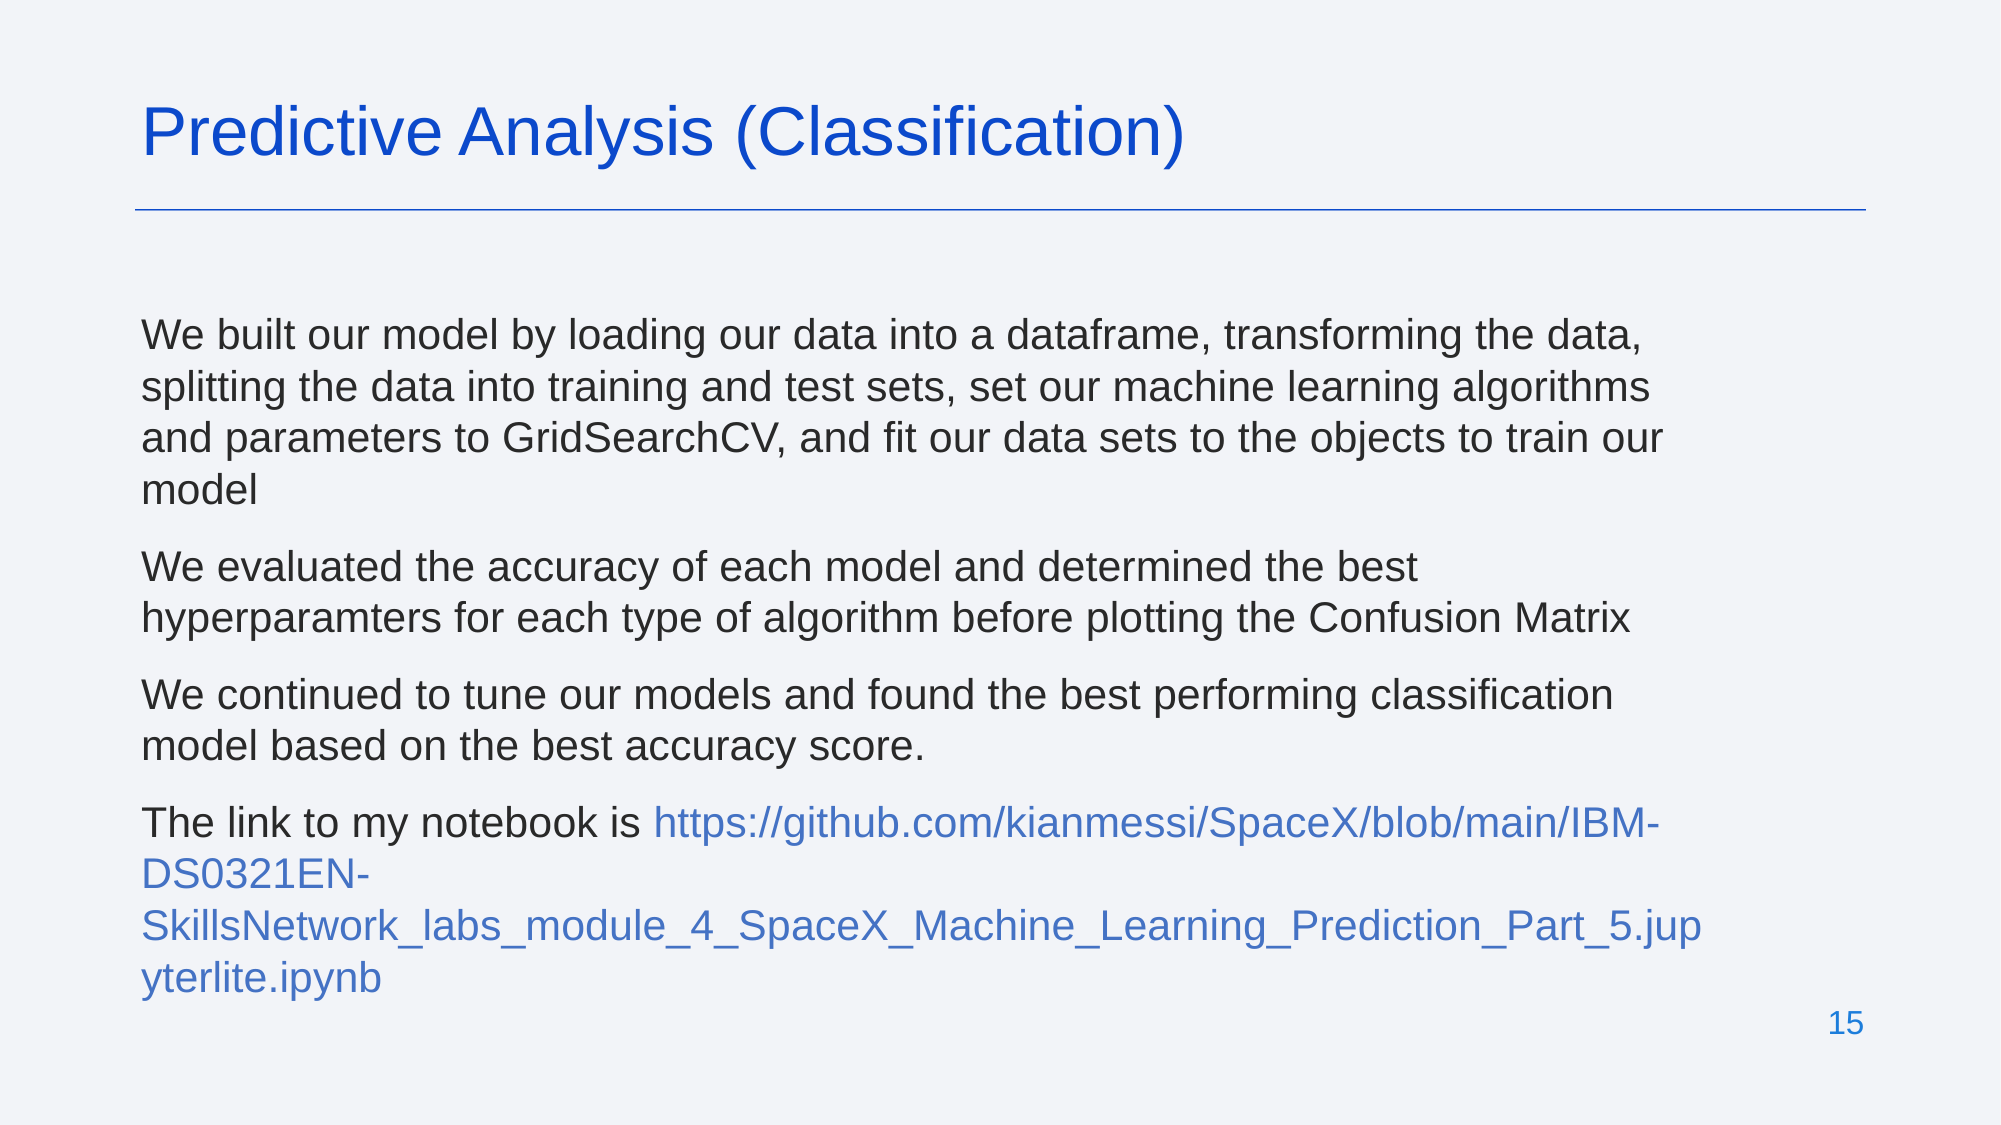

Predictive Analysis (Classification)
We built our model by loading our data into a dataframe, transforming the data, splitting the data into training and test sets, set our machine learning algorithms and parameters to GridSearchCV, and fit our data sets to the objects to train our model
We evaluated the accuracy of each model and determined the best hyperparamters for each type of algorithm before plotting the Confusion Matrix
We continued to tune our models and found the best performing classification model based on the best accuracy score.
The link to my notebook is https://github.com/kianmessi/SpaceX/blob/main/IBM-DS0321EN-SkillsNetwork_labs_module_4_SpaceX_Machine_Learning_Prediction_Part_5.jupyterlite.ipynb

15